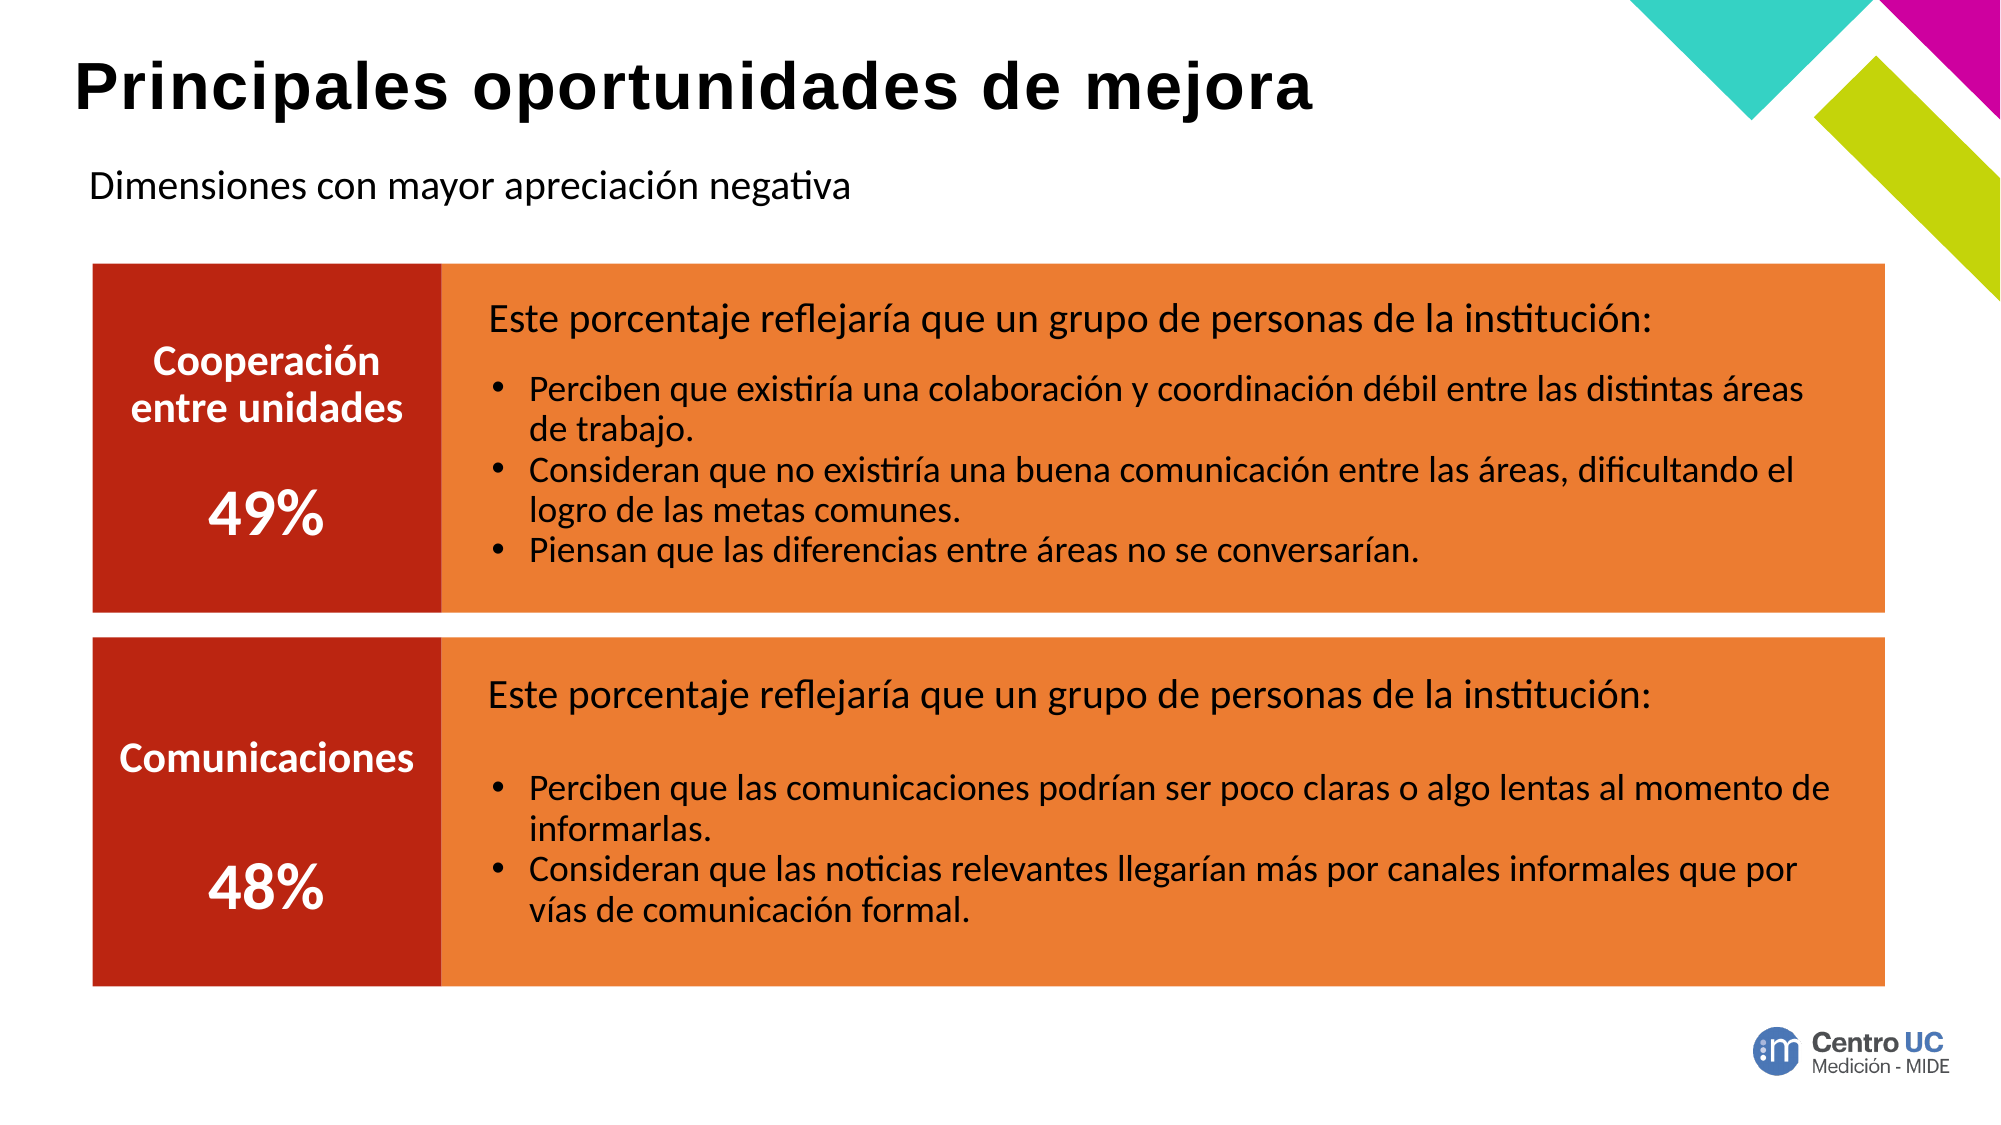

# Principales oportunidades de mejora
Dimensiones con mayor apreciación negativa
Este porcentaje reflejaría que un grupo de personas de la institución:
Cooperación entre unidades
Perciben que existiría una colaboración y coordinación débil entre las distintas áreas de trabajo.
Consideran que no existiría una buena comunicación entre las áreas, dificultando el logro de las metas comunes.
Piensan que las diferencias entre áreas no se conversarían.
49%
Este porcentaje reflejaría que un grupo de personas de la institución:
Comunicaciones
Perciben que las comunicaciones podrían ser poco claras o algo lentas al momento de informarlas.
Consideran que las noticias relevantes llegarían más por canales informales que por vías de comunicación formal.
48%